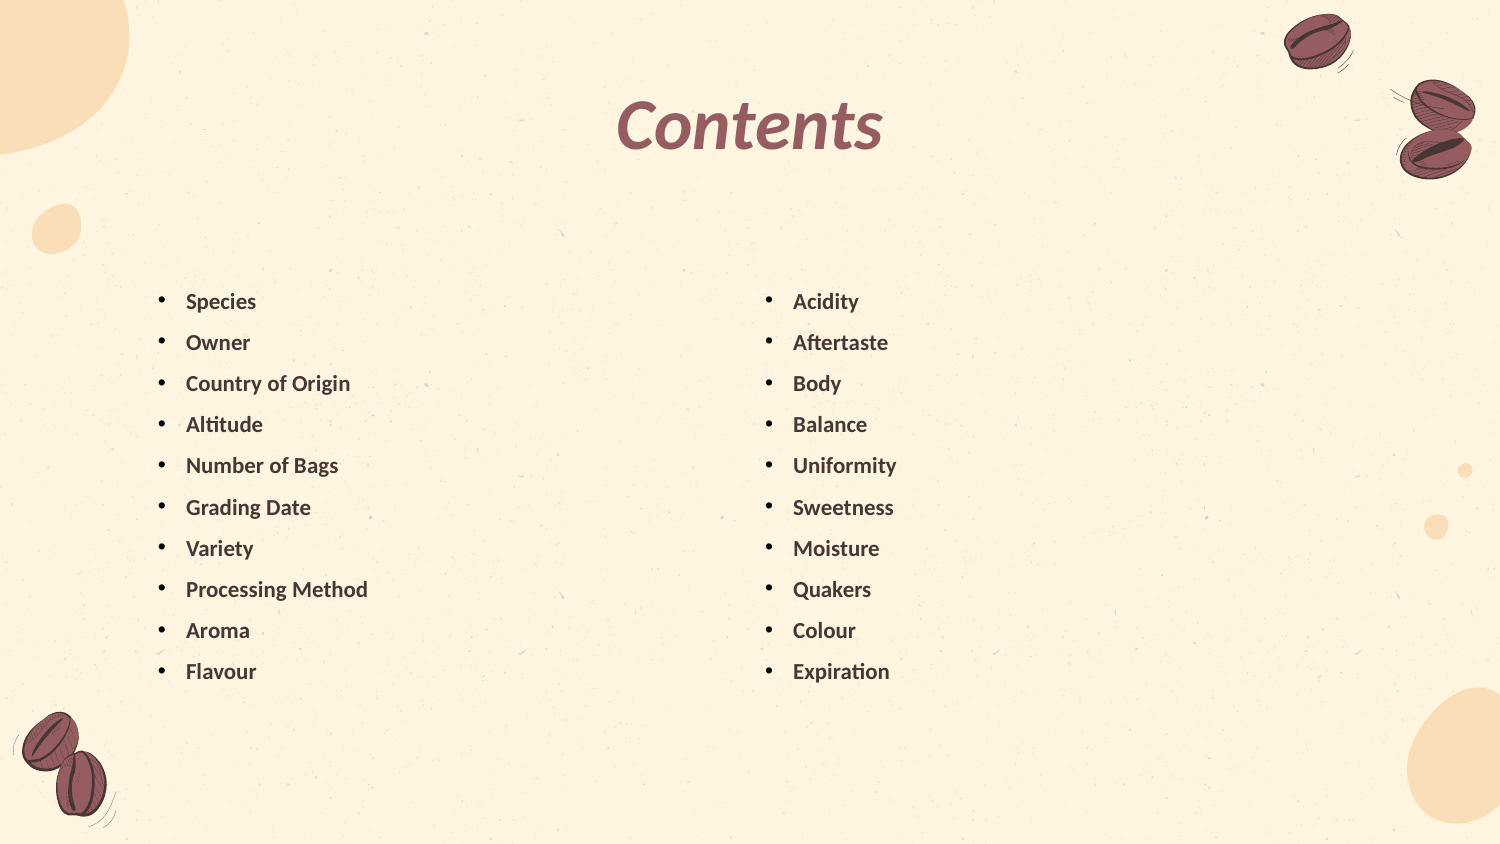

# Contents
Acidity
Aftertaste
Body
Balance
Uniformity
Sweetness
Moisture
Quakers
Colour
Expiration
Species
Owner
Country of Origin
Altitude
Number of Bags
Grading Date
Variety
Processing Method
Aroma
Flavour